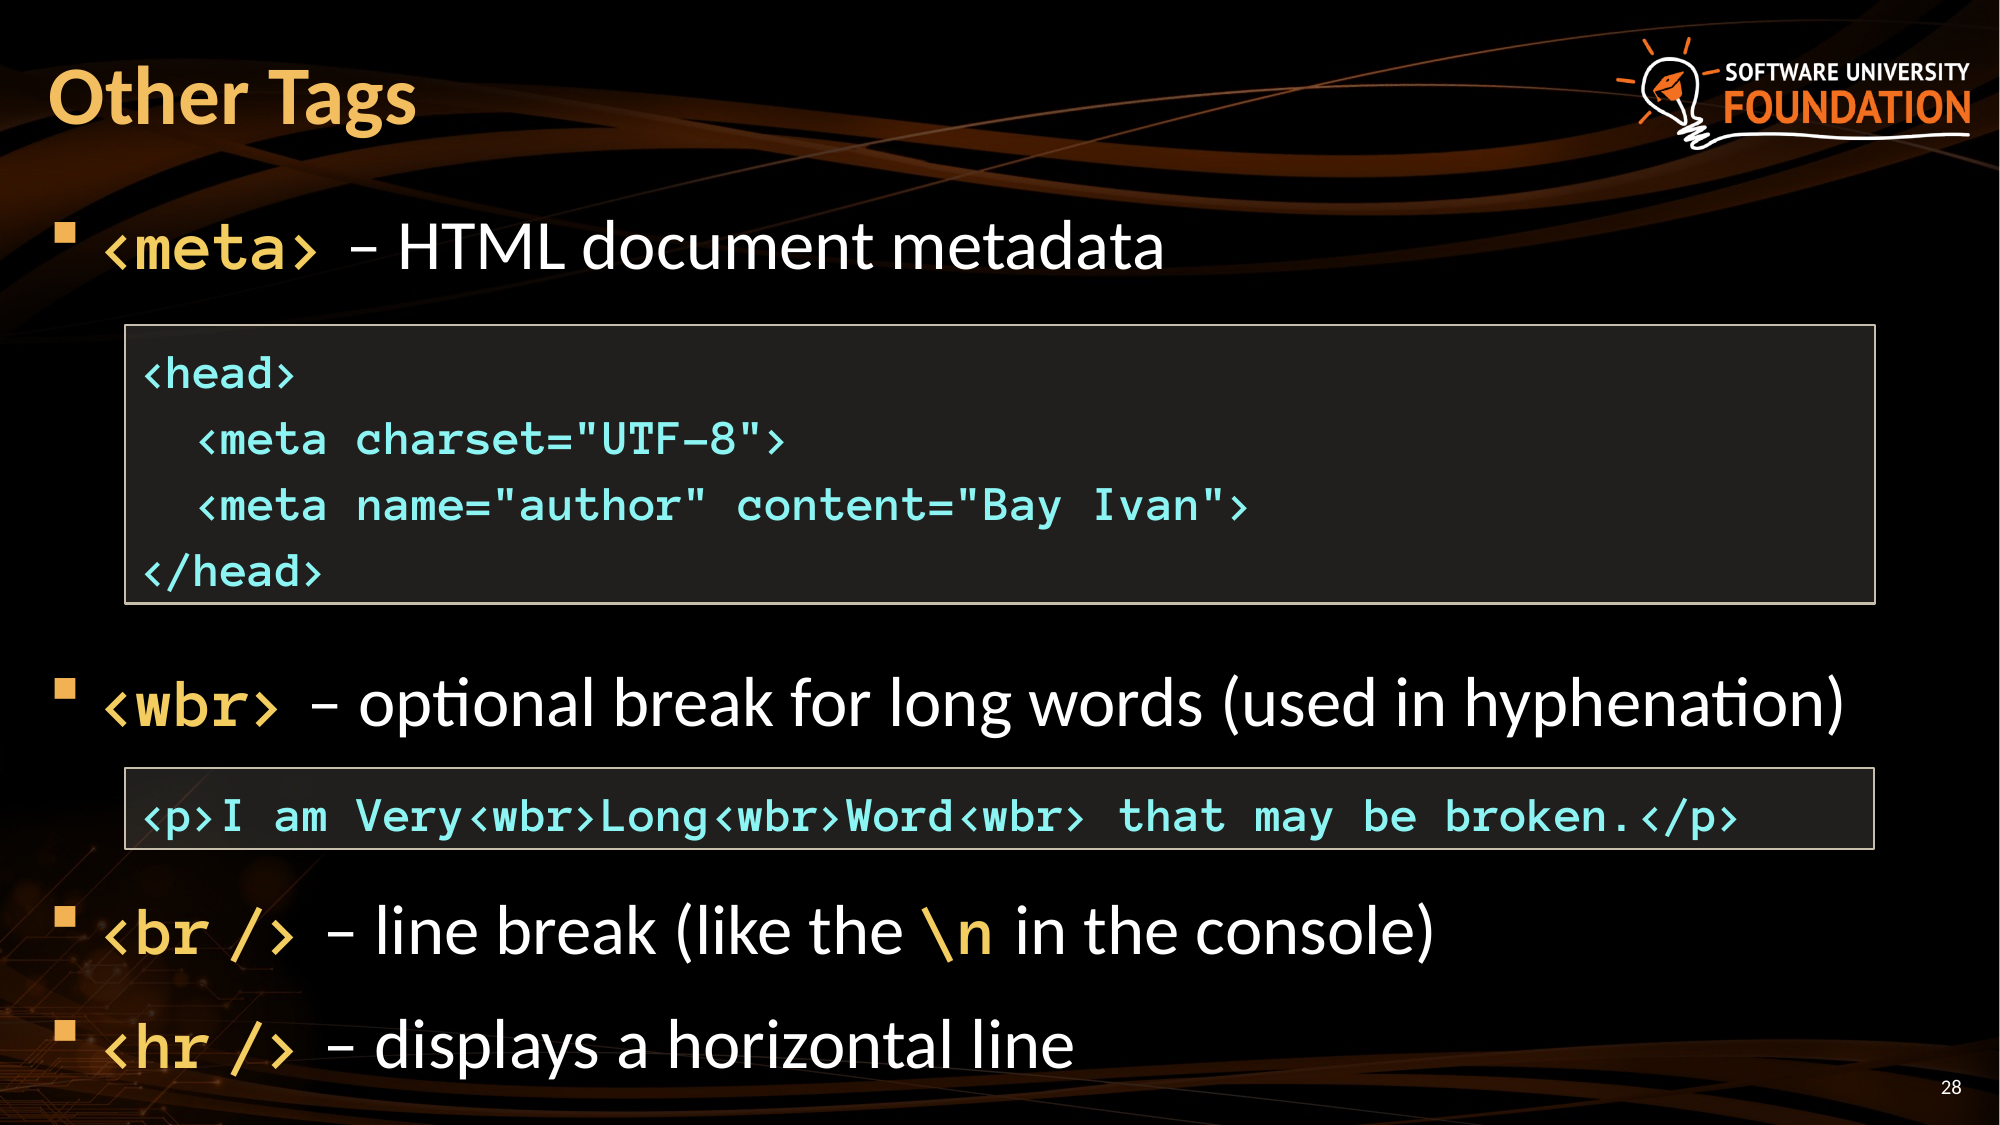

# Other Tags
<meta> – HTML document metadata

<wbr> – optional break for long words (used in hyphenation)

<br /> – line break (like the \n in the console)
<hr /> – displays a horizontal line
<head>
  <meta charset="UTF-8">
  <meta name="author" content="Bay Ivan">
</head>
<p>I am Very<wbr>Long<wbr>Word<wbr> that may be broken.</p>
28